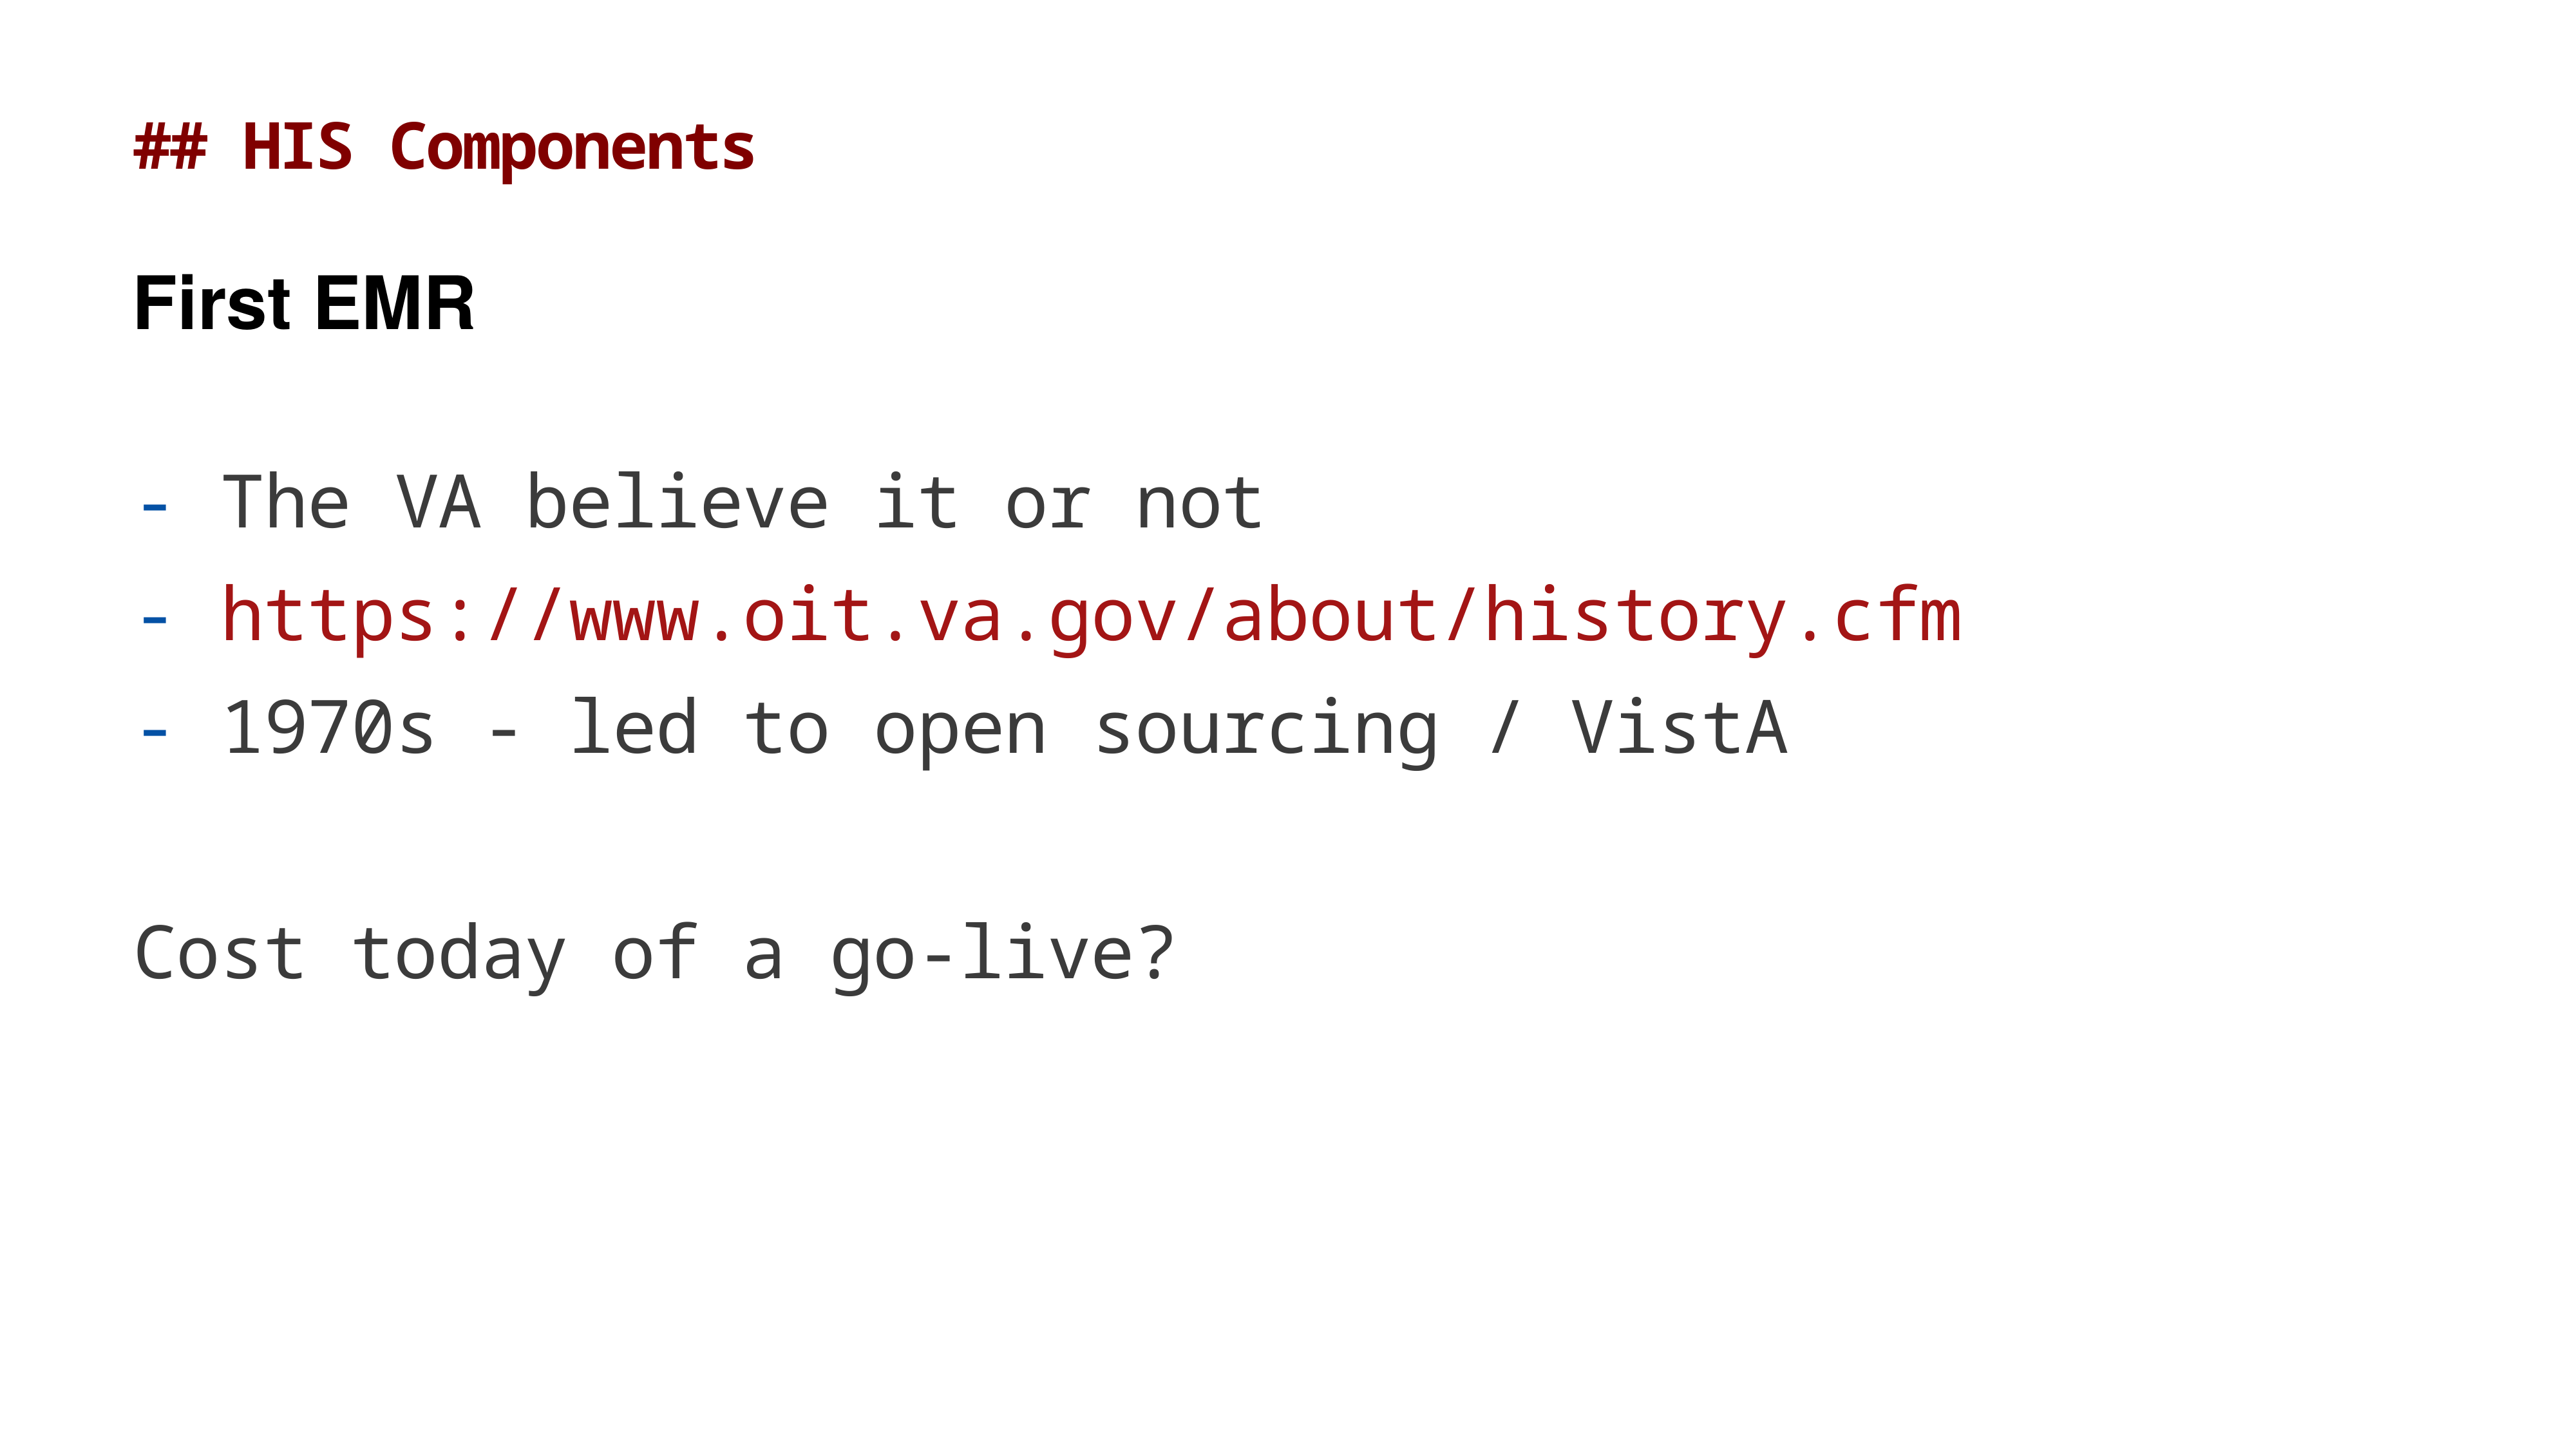

# ## HIS Components
First EMR
- The VA believe it or not
- https://www.oit.va.gov/about/history.cfm
- 1970s - led to open sourcing / VistA

Cost today of a go-live?